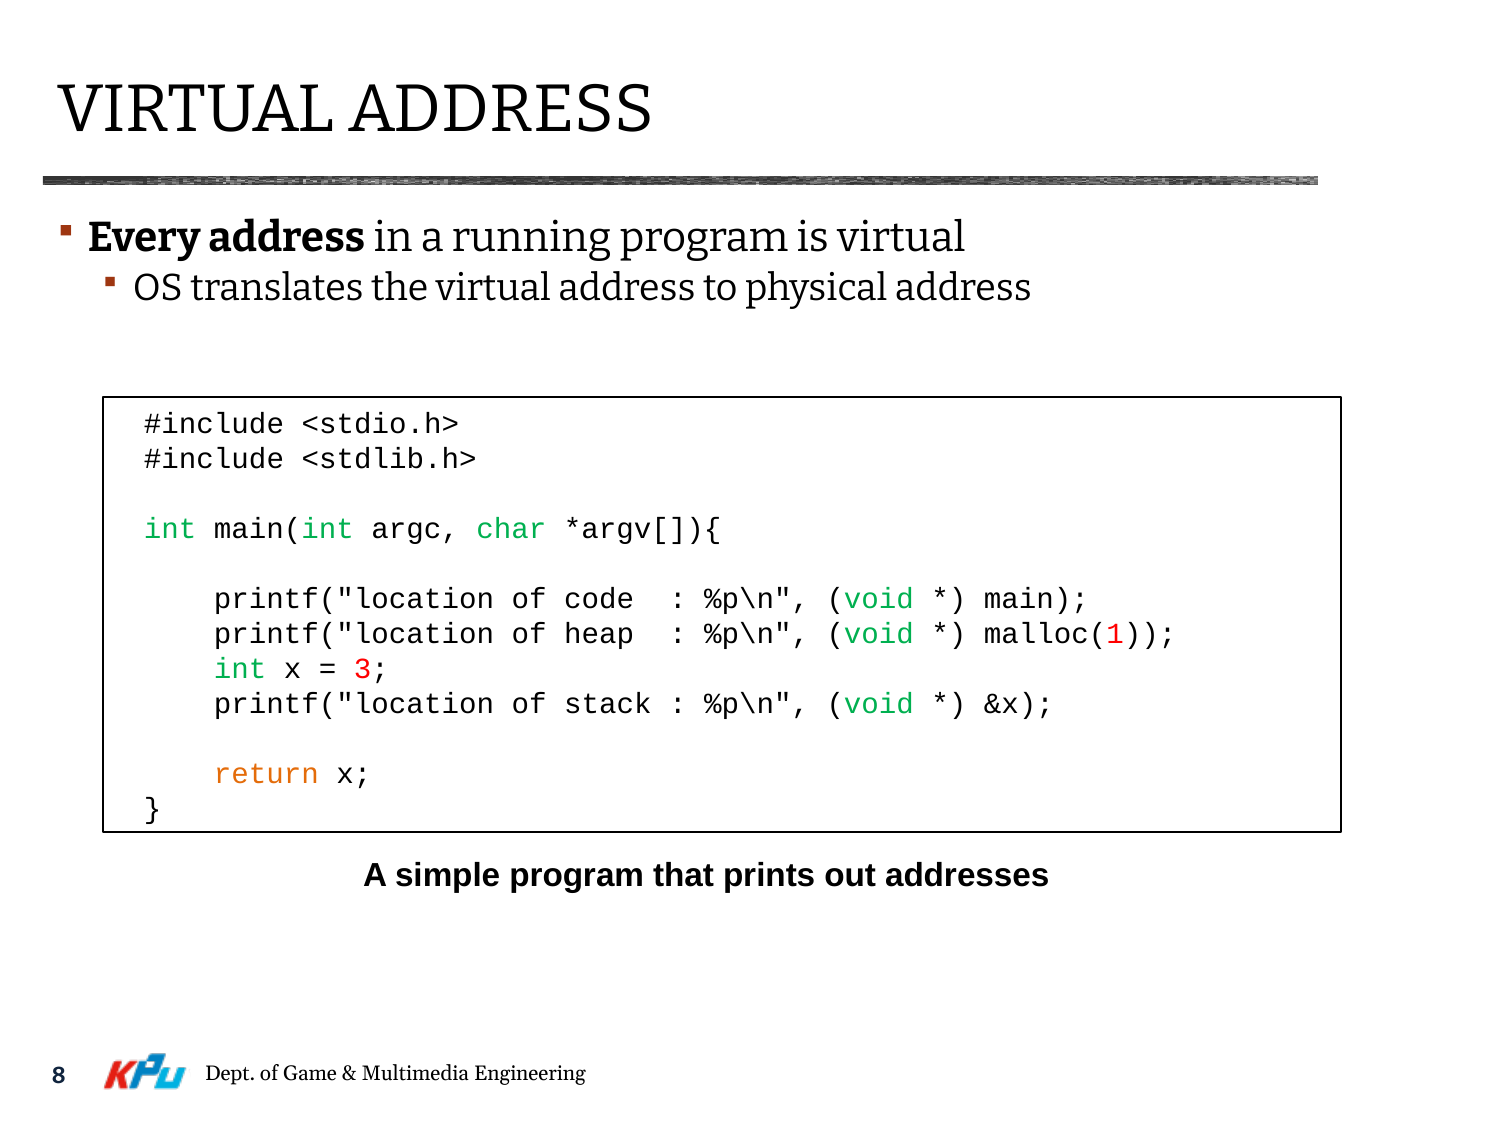

# Virtual Address
Every address in a running program is virtual
OS translates the virtual address to physical address

#include <stdio.h>
#include <stdlib.h>

int main(int argc, char *argv[]){

    printf("location of code  : %p\n", (void *) main);
    printf("location of heap  : %p\n", (void *) malloc(1));
    int x = 3;
    printf("location of stack : %p\n", (void *) &x);

    return x;
}
A simple program that prints out addresses
Dept. of Game & Multimedia Engineering
8